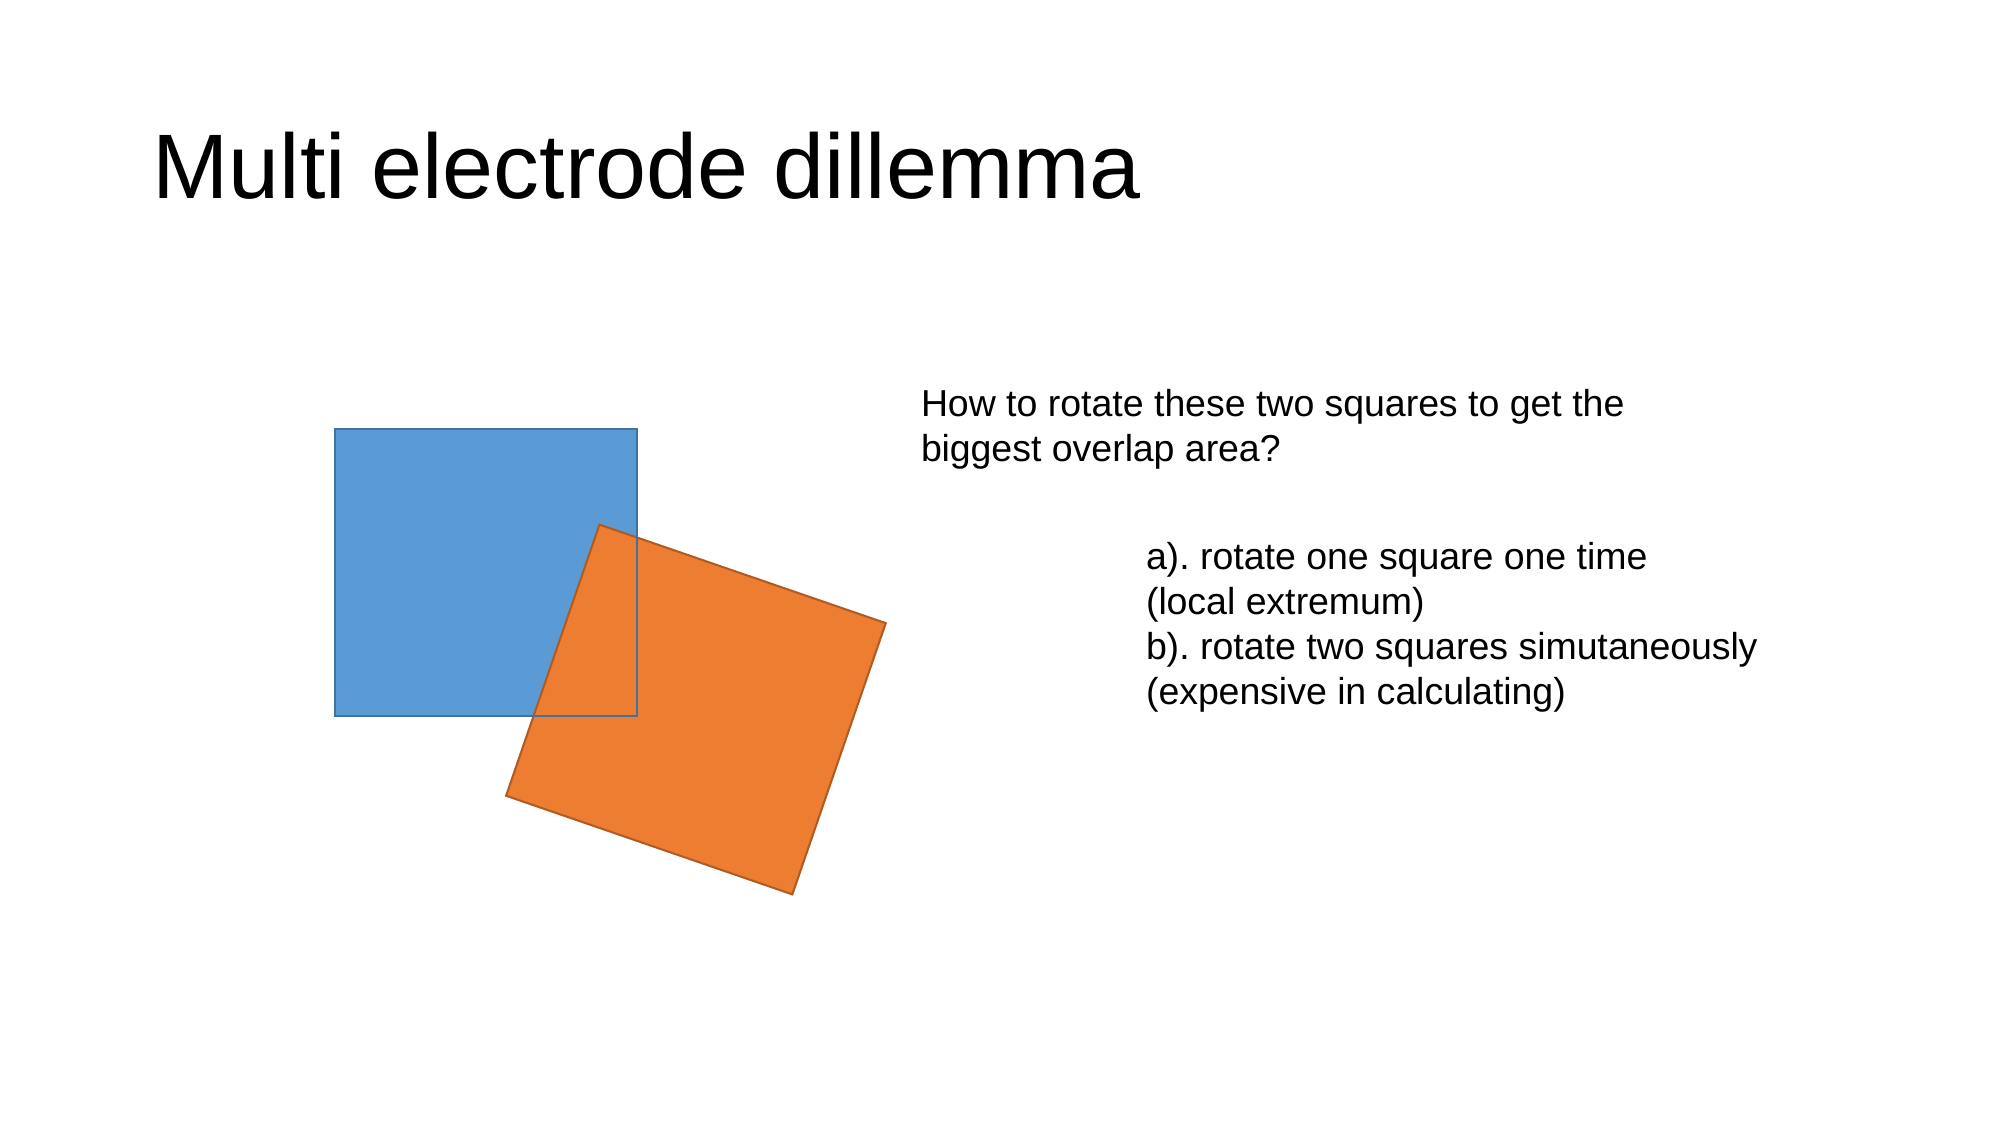

# Multi electrode dillemma

How to rotate these two squares to get the biggest overlap area?

a). rotate one square one time
(local extremum)
b). rotate two squares simutaneously
(expensive in calculating)